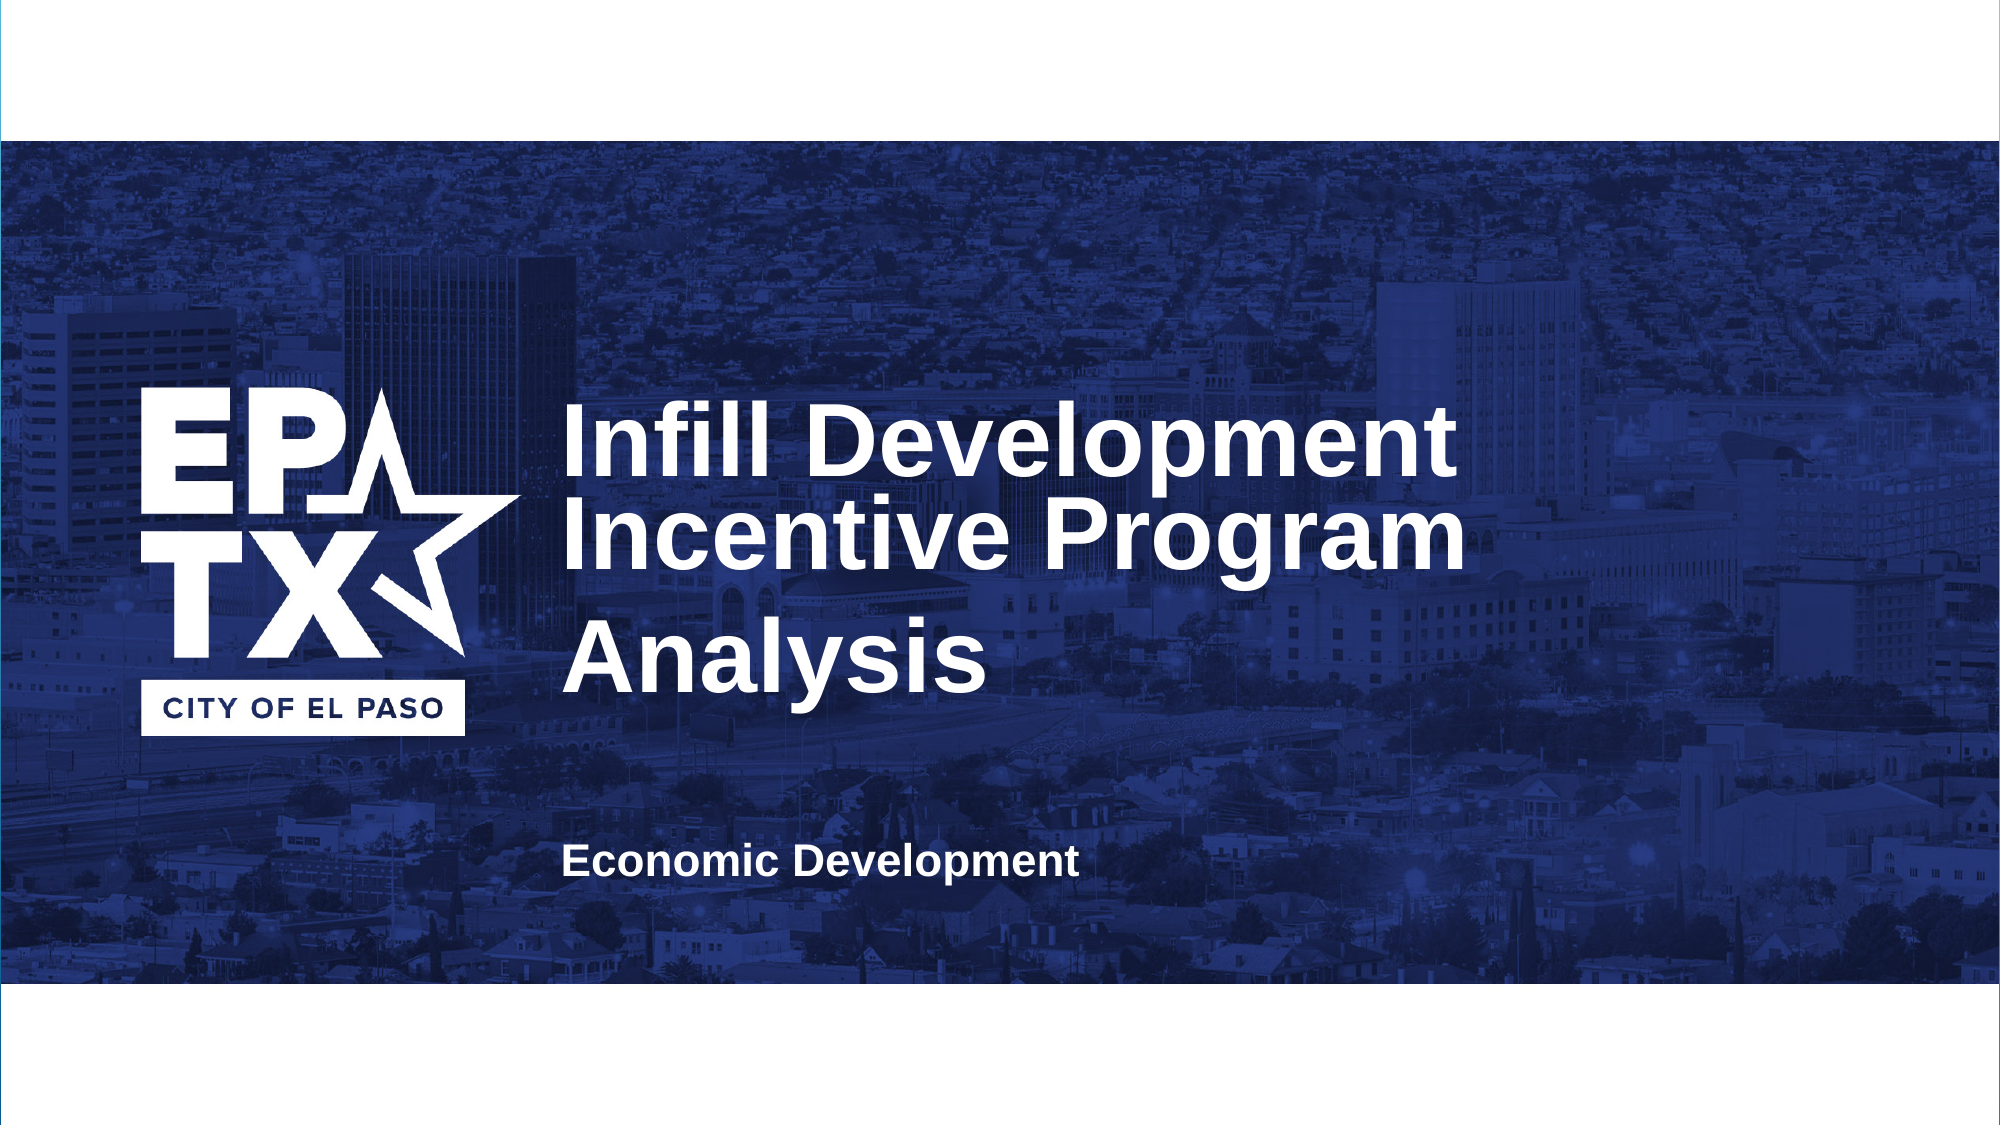

Infill Development Incentive Program
Analysis
Economic Development